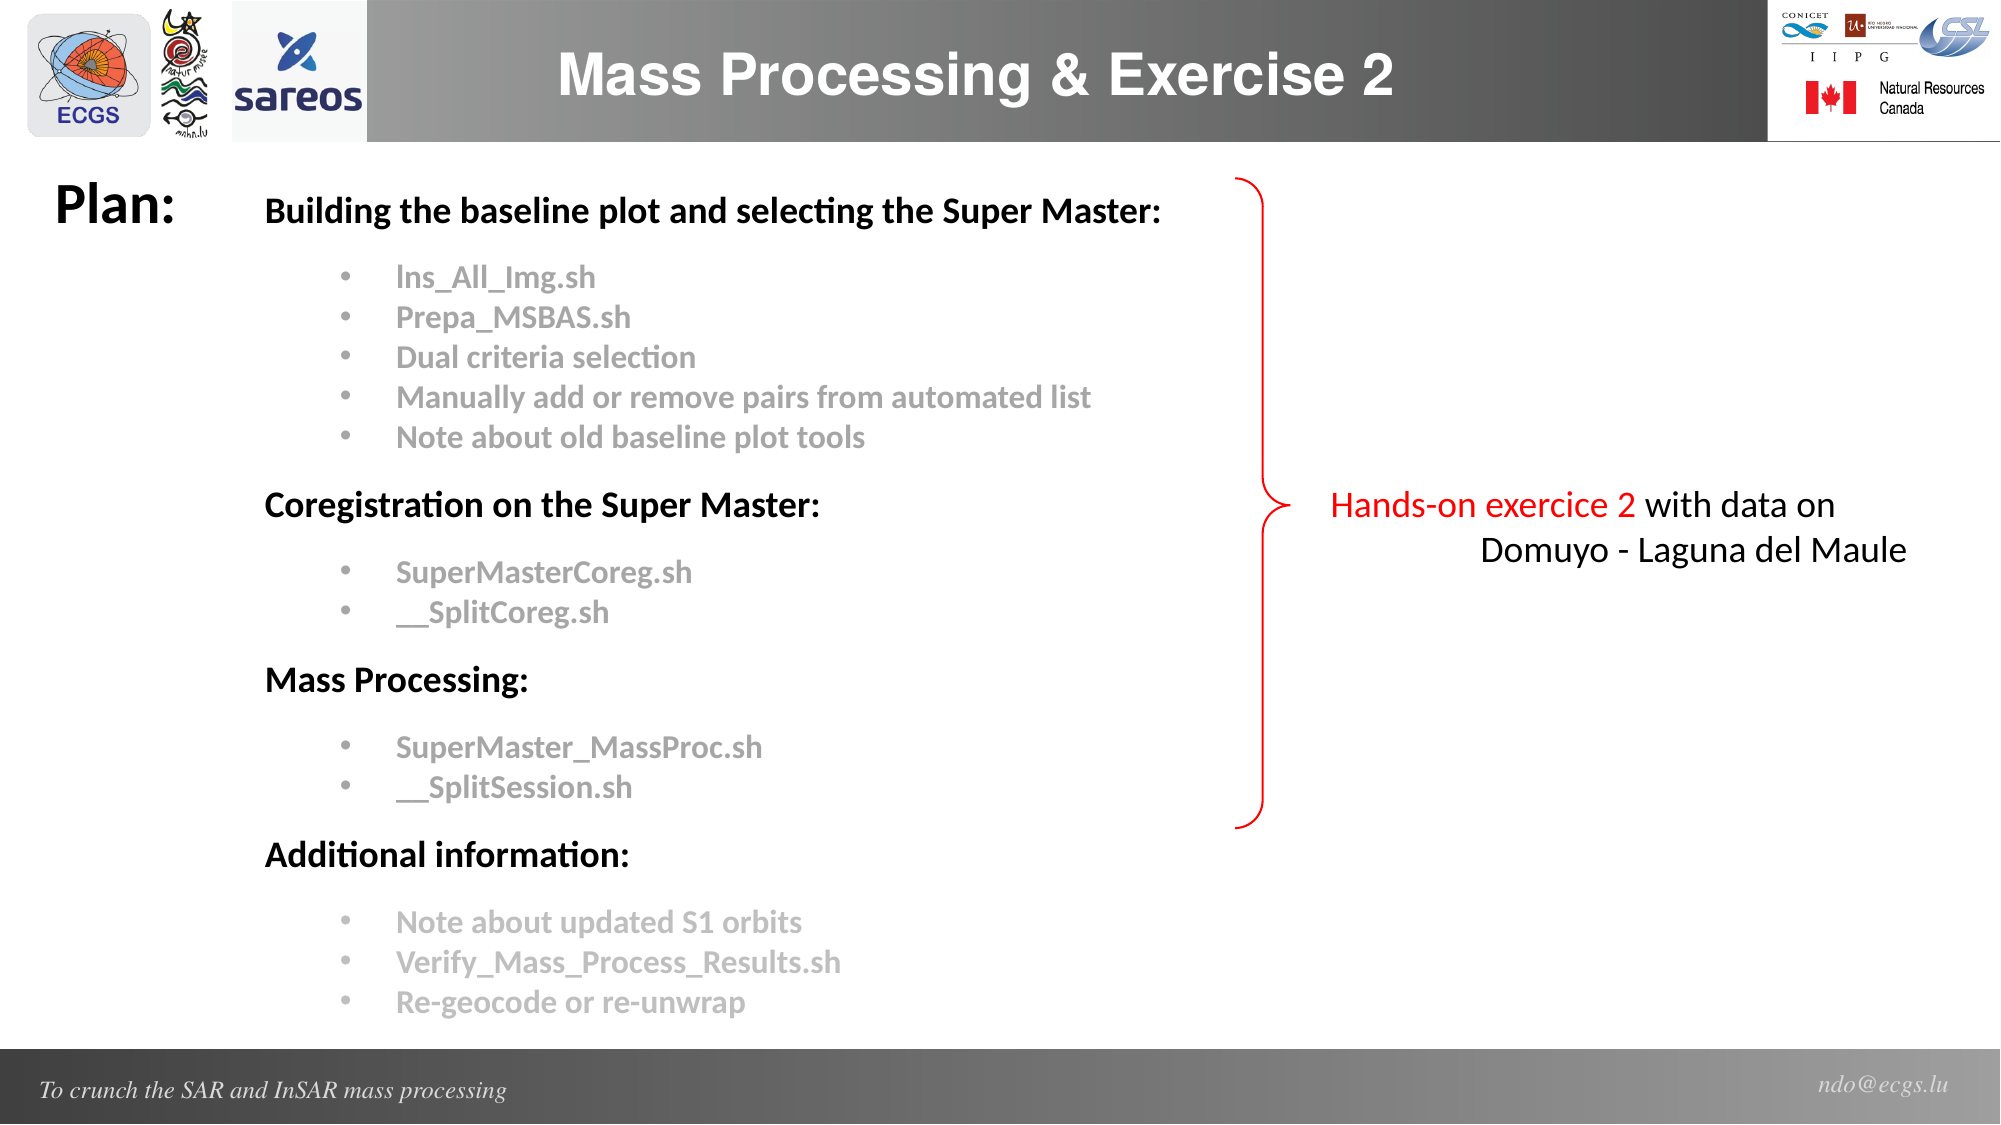

Mass Processing & Exercise 2
Plan:
Building the baseline plot and selecting the Super Master:

lns_All_Img.sh
Prepa_MSBAS.sh
Dual criteria selection
Manually add or remove pairs from automated list
Note about old baseline plot tools

Coregistration on the Super Master:

SuperMasterCoreg.sh
__SplitCoreg.sh

Mass Processing:

SuperMaster_MassProc.sh
__SplitSession.sh

Additional information:

Note about updated S1 orbits
Verify_Mass_Process_Results.sh
Re-geocode or re-unwrap

Hands-on exercice 2 with data on
	Domuyo - Laguna del Maule